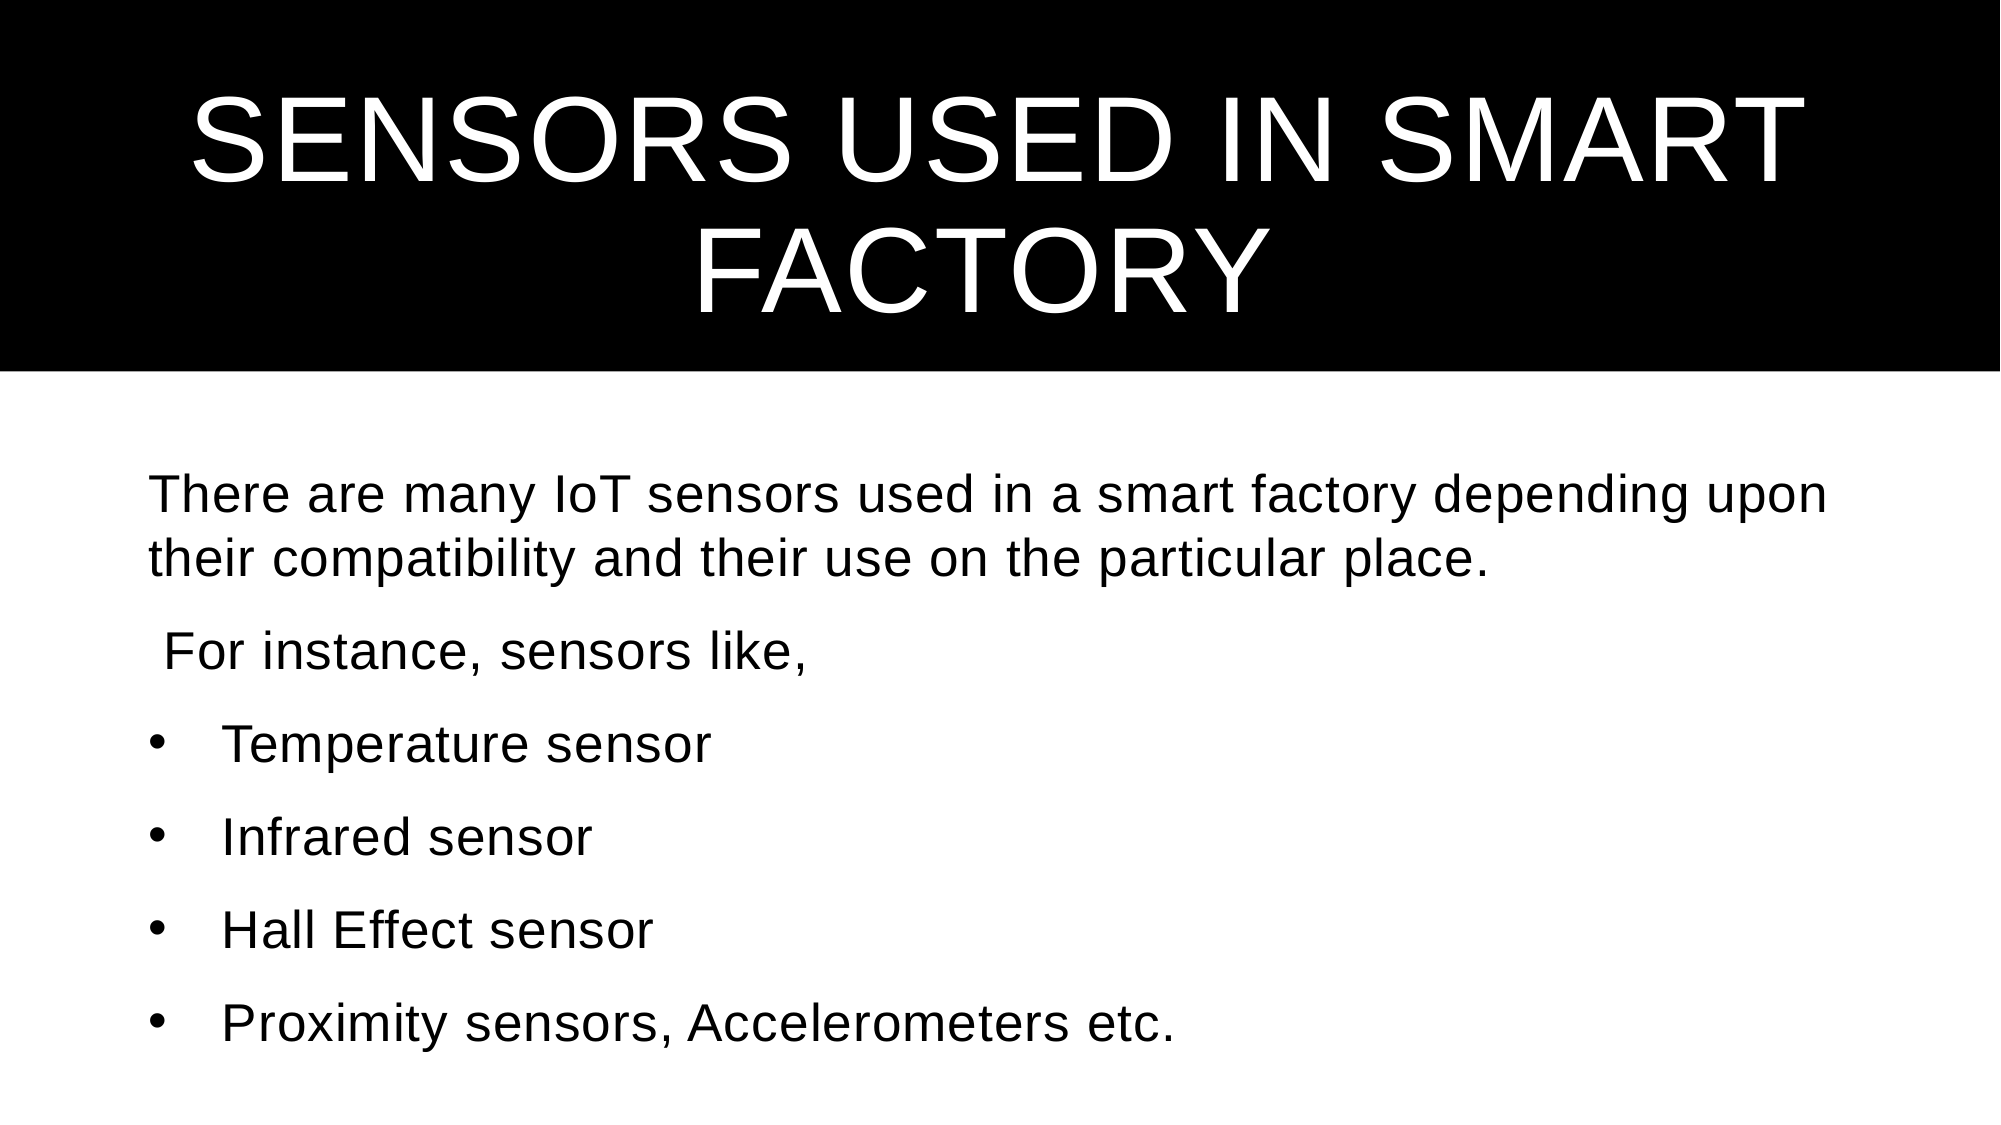

# Sensors used in Smart factory
There are many IoT sensors used in a smart factory depending upon their compatibility and their use on the particular place.
 For instance, sensors like,
Temperature sensor
Infrared sensor
Hall Effect sensor
Proximity sensors, Accelerometers etc.